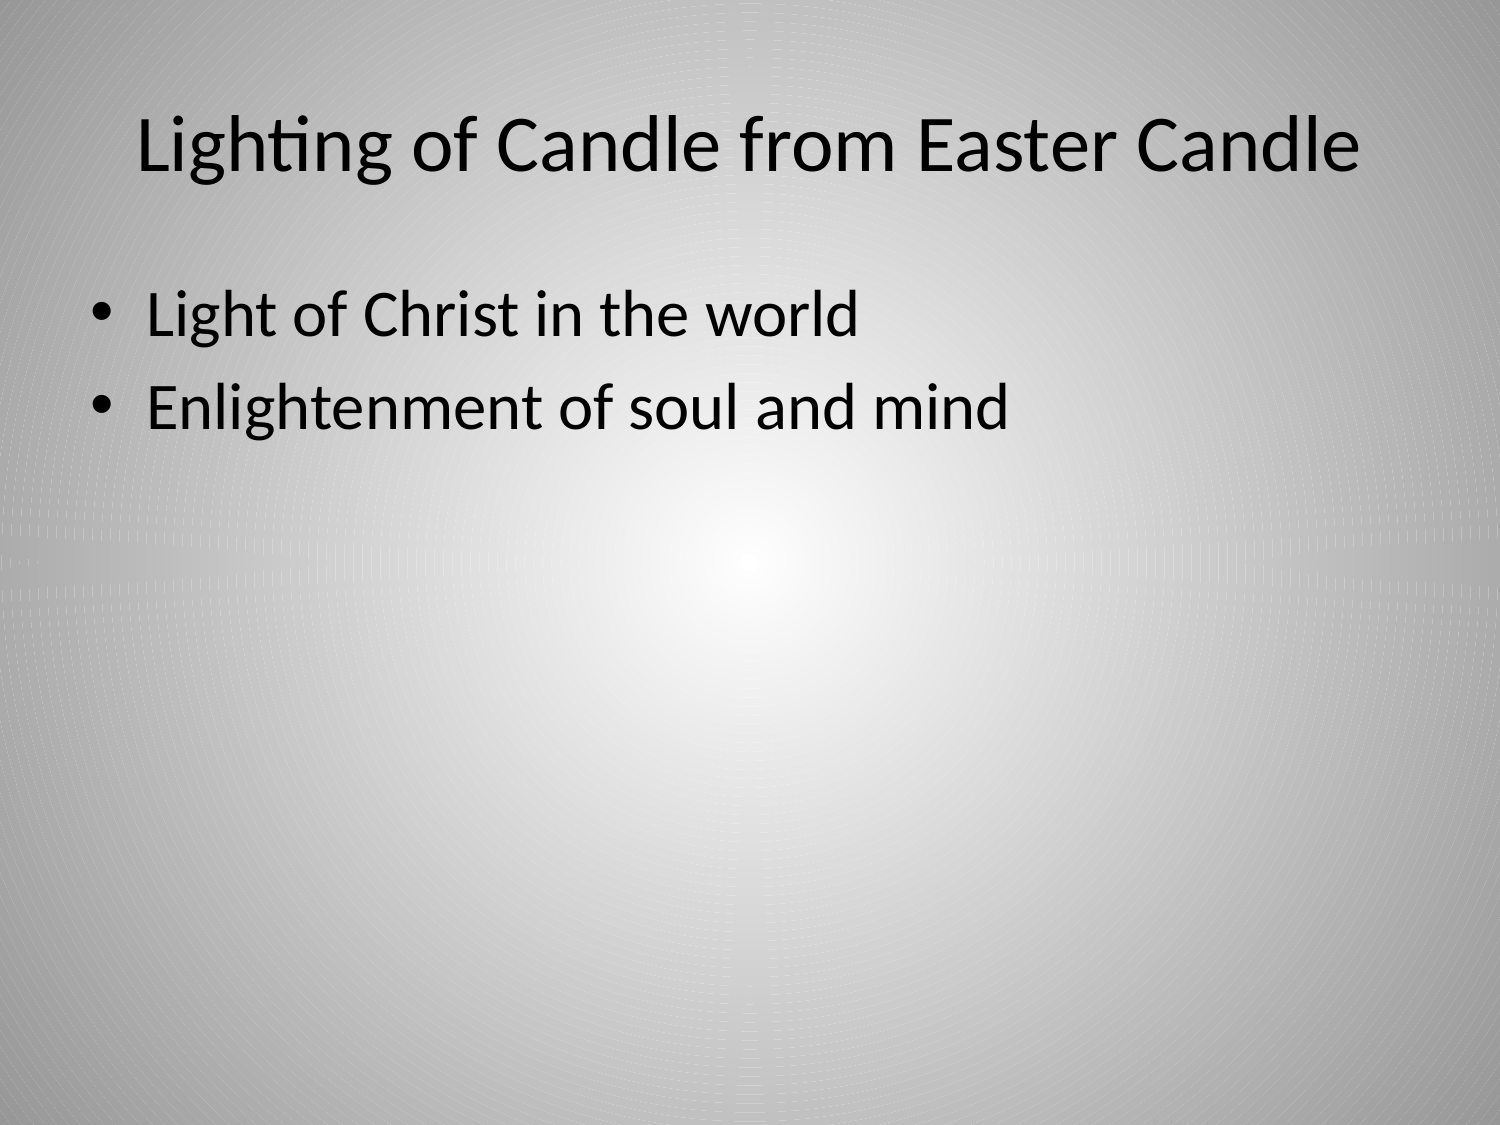

# Lighting of Candle from Easter Candle
Light of Christ in the world
Enlightenment of soul and mind